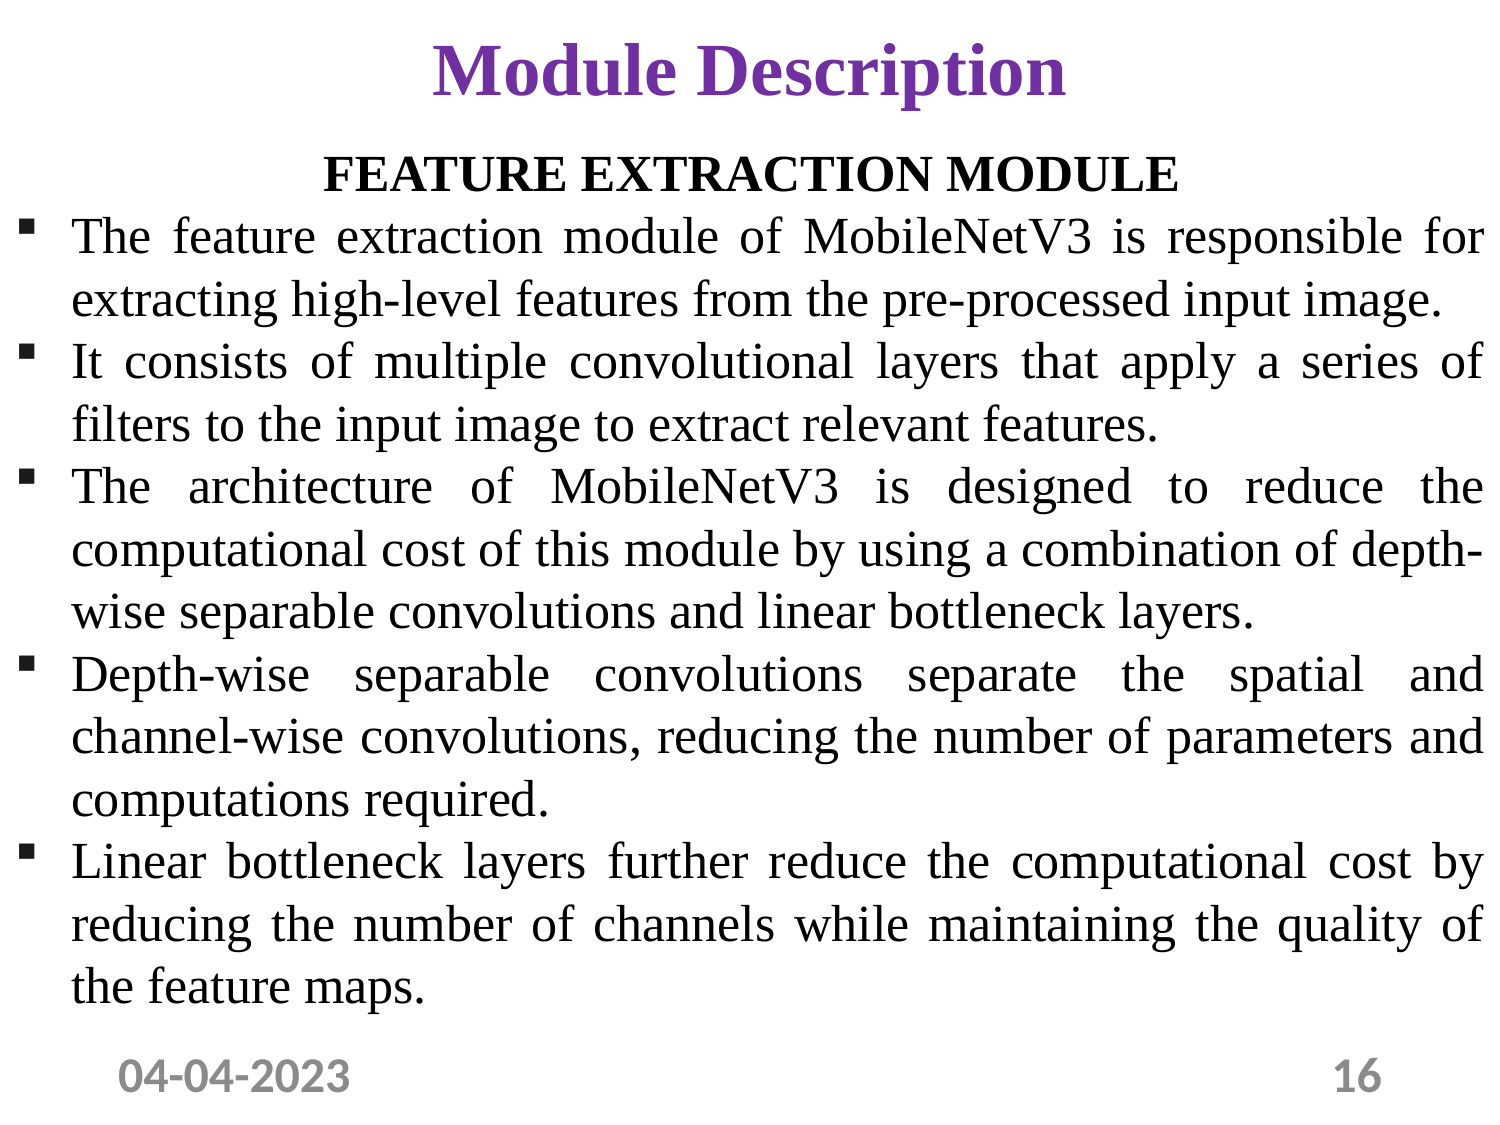

# Module Description
FEATURE EXTRACTION MODULE
The feature extraction module of MobileNetV3 is responsible for extracting high-level features from the pre-processed input image.
It consists of multiple convolutional layers that apply a series of filters to the input image to extract relevant features.
The architecture of MobileNetV3 is designed to reduce the computational cost of this module by using a combination of depth-wise separable convolutions and linear bottleneck layers.
Depth-wise separable convolutions separate the spatial and channel-wise convolutions, reducing the number of parameters and computations required.
Linear bottleneck layers further reduce the computational cost by reducing the number of channels while maintaining the quality of the feature maps.
04-04-2023
16